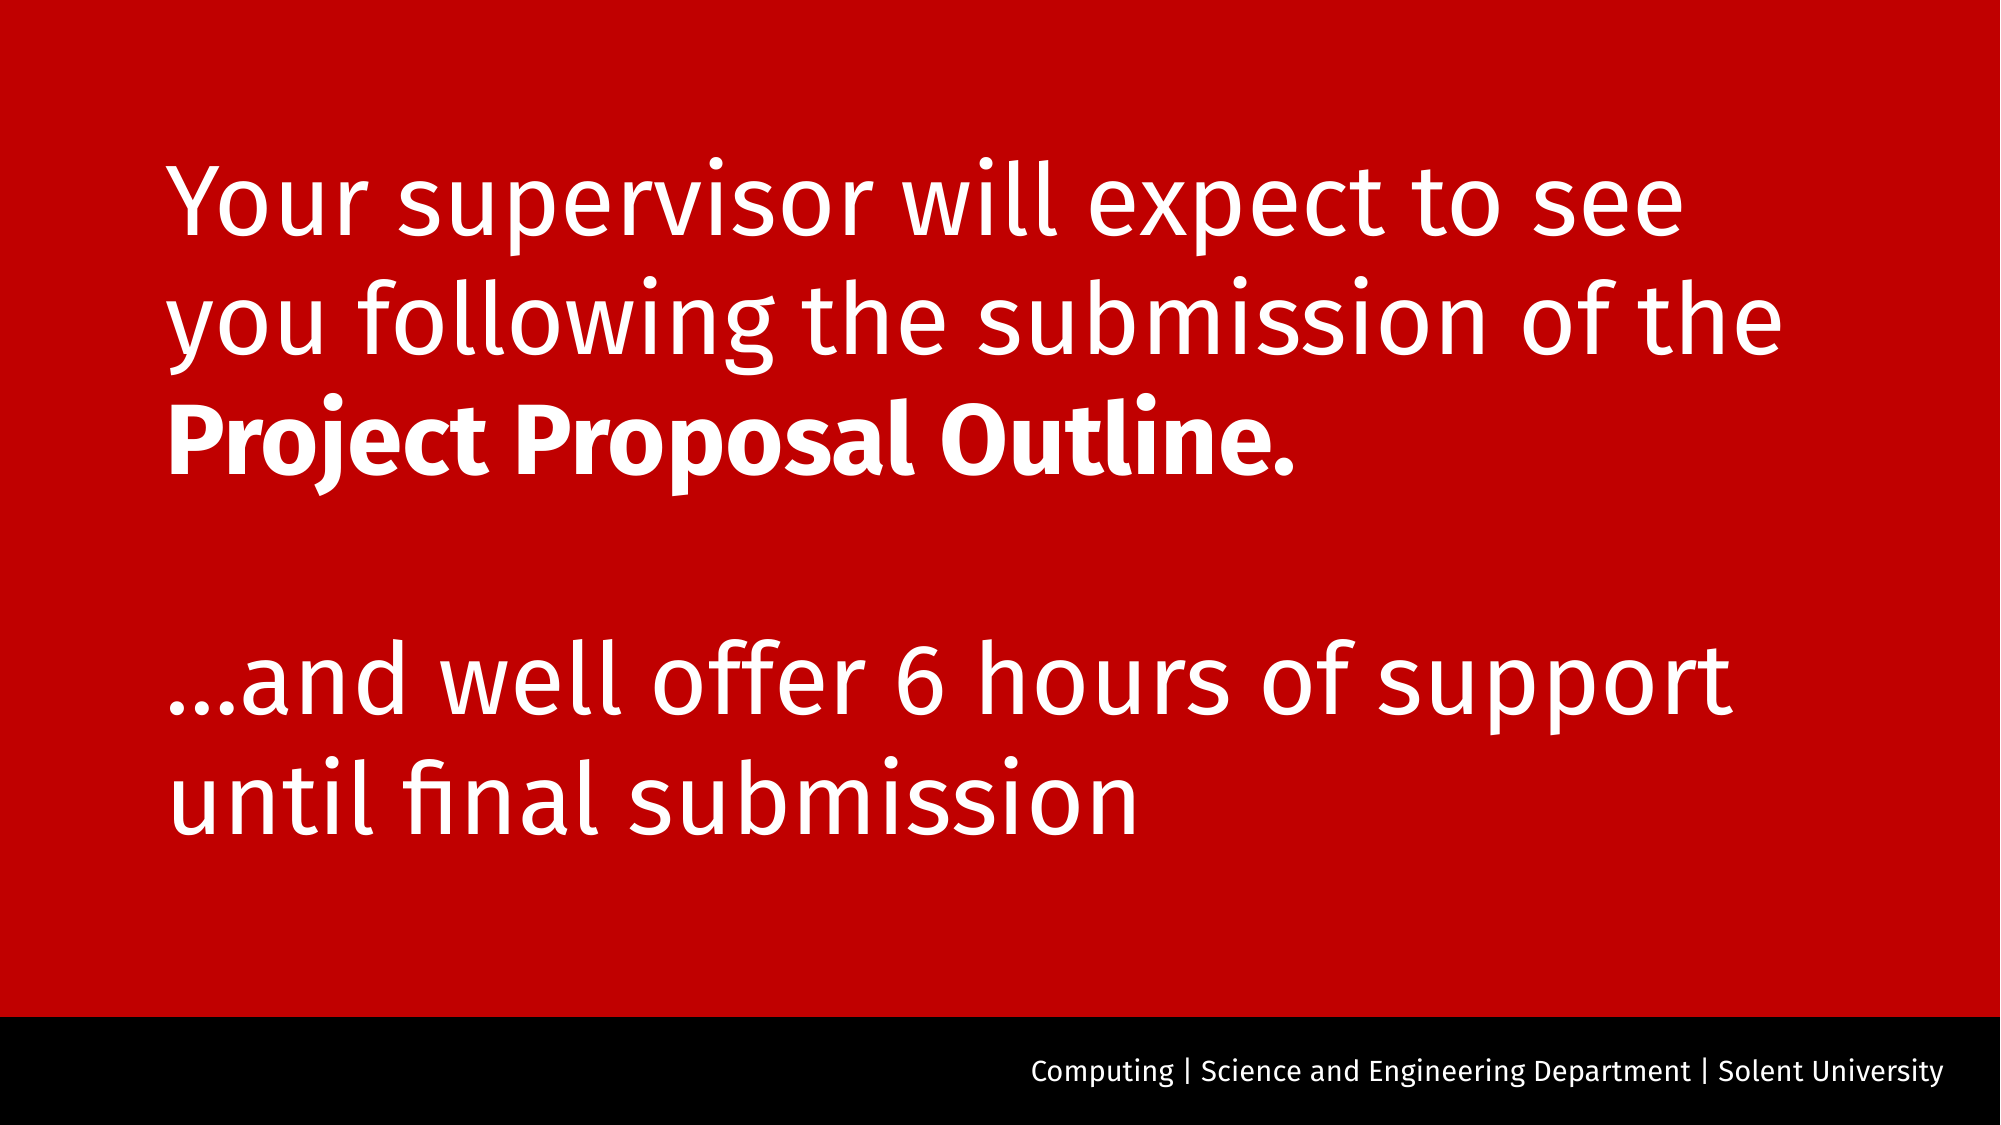

Your supervisor will expect to see you following the submission of the Project Proposal Outline.
…and well offer 6 hours of support until final submission